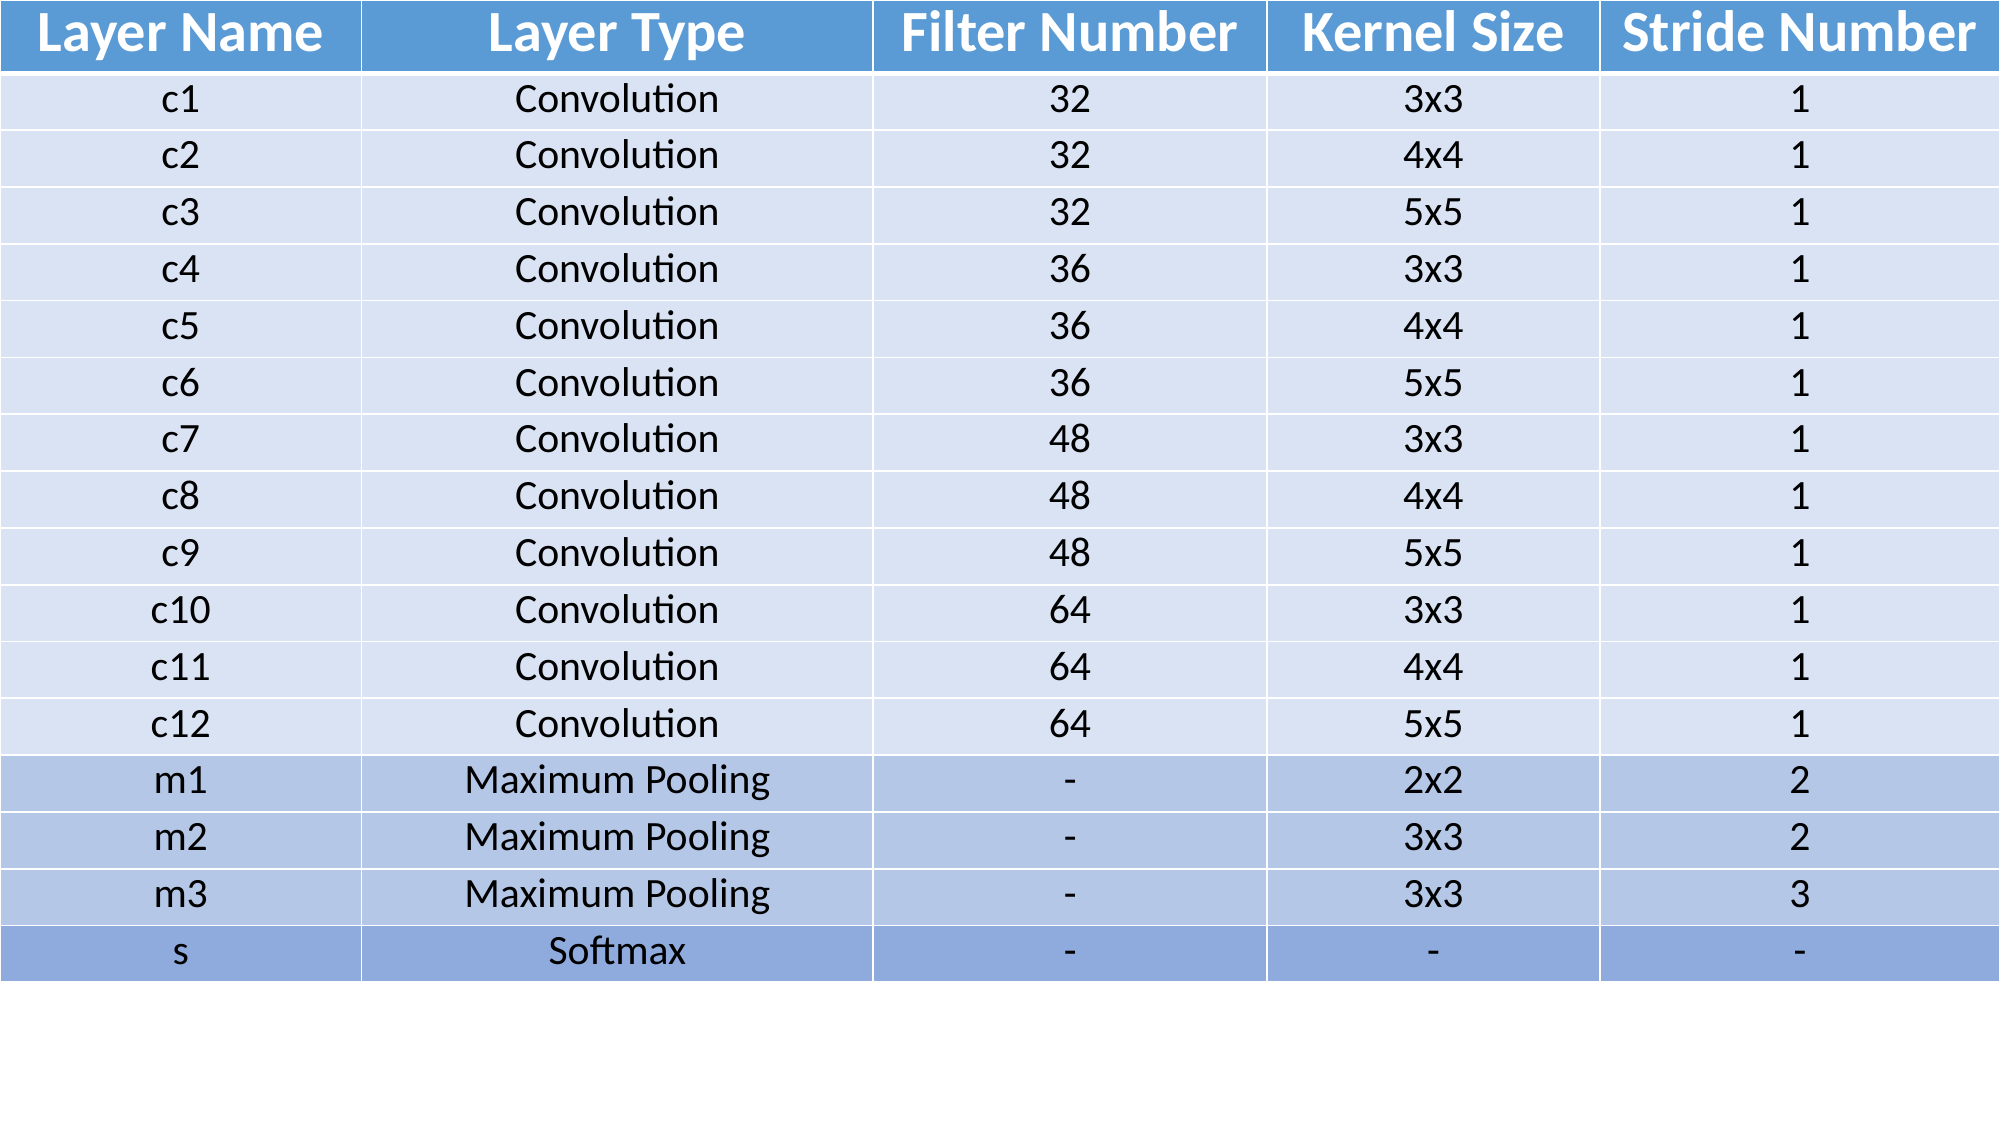

| Layer Name | Layer Type | Filter Number | Kernel Size | Stride Number |
| --- | --- | --- | --- | --- |
| c1 | Convolution | 32 | 3x3 | 1 |
| c2 | Convolution | 32 | 4x4 | 1 |
| c3 | Convolution | 32 | 5x5 | 1 |
| c4 | Convolution | 36 | 3x3 | 1 |
| c5 | Convolution | 36 | 4x4 | 1 |
| c6 | Convolution | 36 | 5x5 | 1 |
| c7 | Convolution | 48 | 3x3 | 1 |
| c8 | Convolution | 48 | 4x4 | 1 |
| c9 | Convolution | 48 | 5x5 | 1 |
| c10 | Convolution | 64 | 3x3 | 1 |
| c11 | Convolution | 64 | 4x4 | 1 |
| c12 | Convolution | 64 | 5x5 | 1 |
| m1 | Maximum Pooling | - | 2x2 | 2 |
| m2 | Maximum Pooling | - | 3x3 | 2 |
| m3 | Maximum Pooling | - | 3x3 | 3 |
| s | Softmax | - | - | - |
#